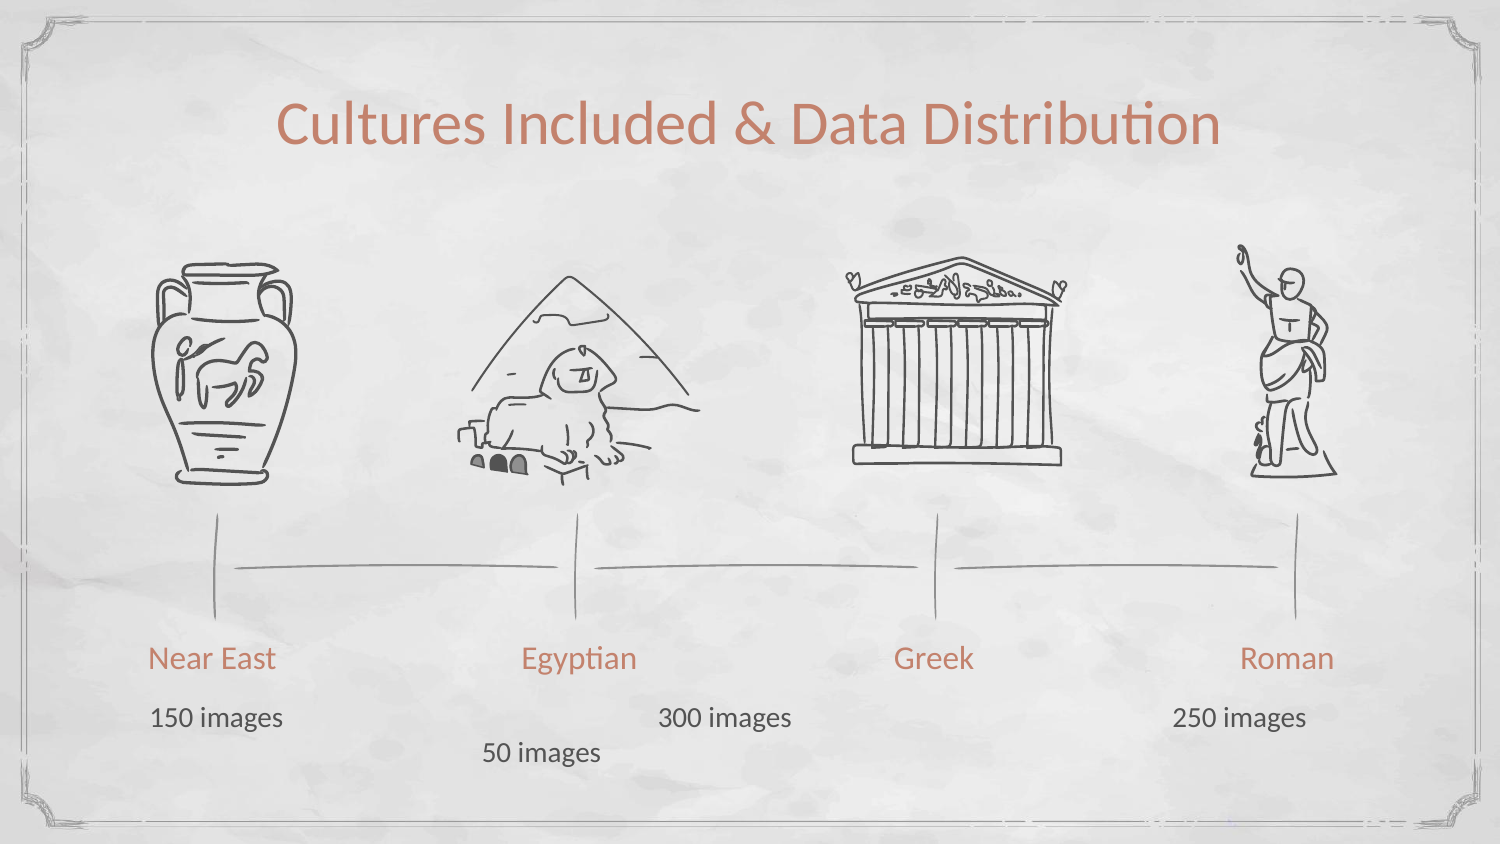

# Cultures Included & Data Distribution

Near East
Egyptian
Greek
Roman
150 images 		       	         300 images		                   250 images			     50 images